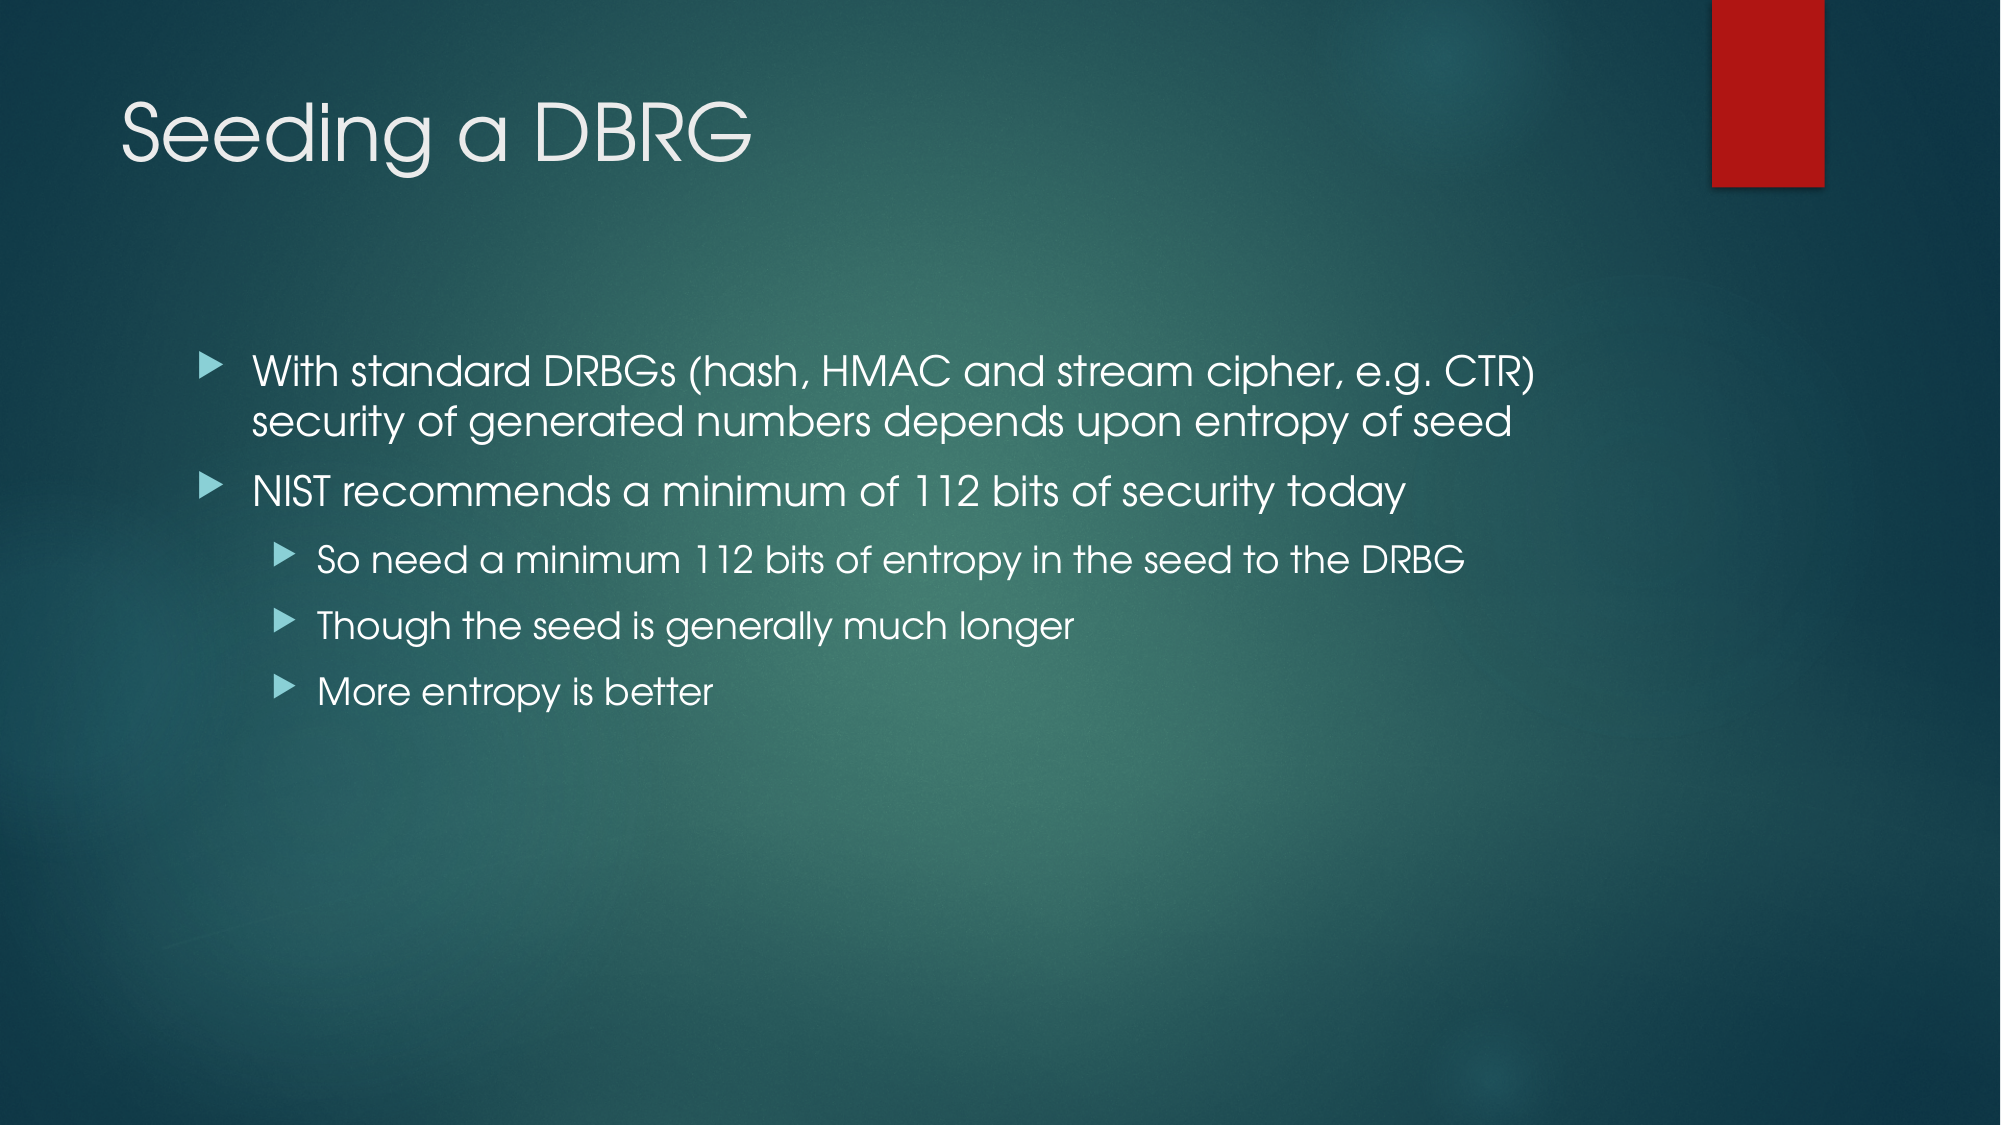

# Seeding a DBRG
With standard DRBGs (hash, HMAC and stream cipher, e.g. CTR) security of generated numbers depends upon entropy of seed
NIST recommends a minimum of 112 bits of security today
So need a minimum 112 bits of entropy in the seed to the DRBG
Though the seed is generally much longer
More entropy is better